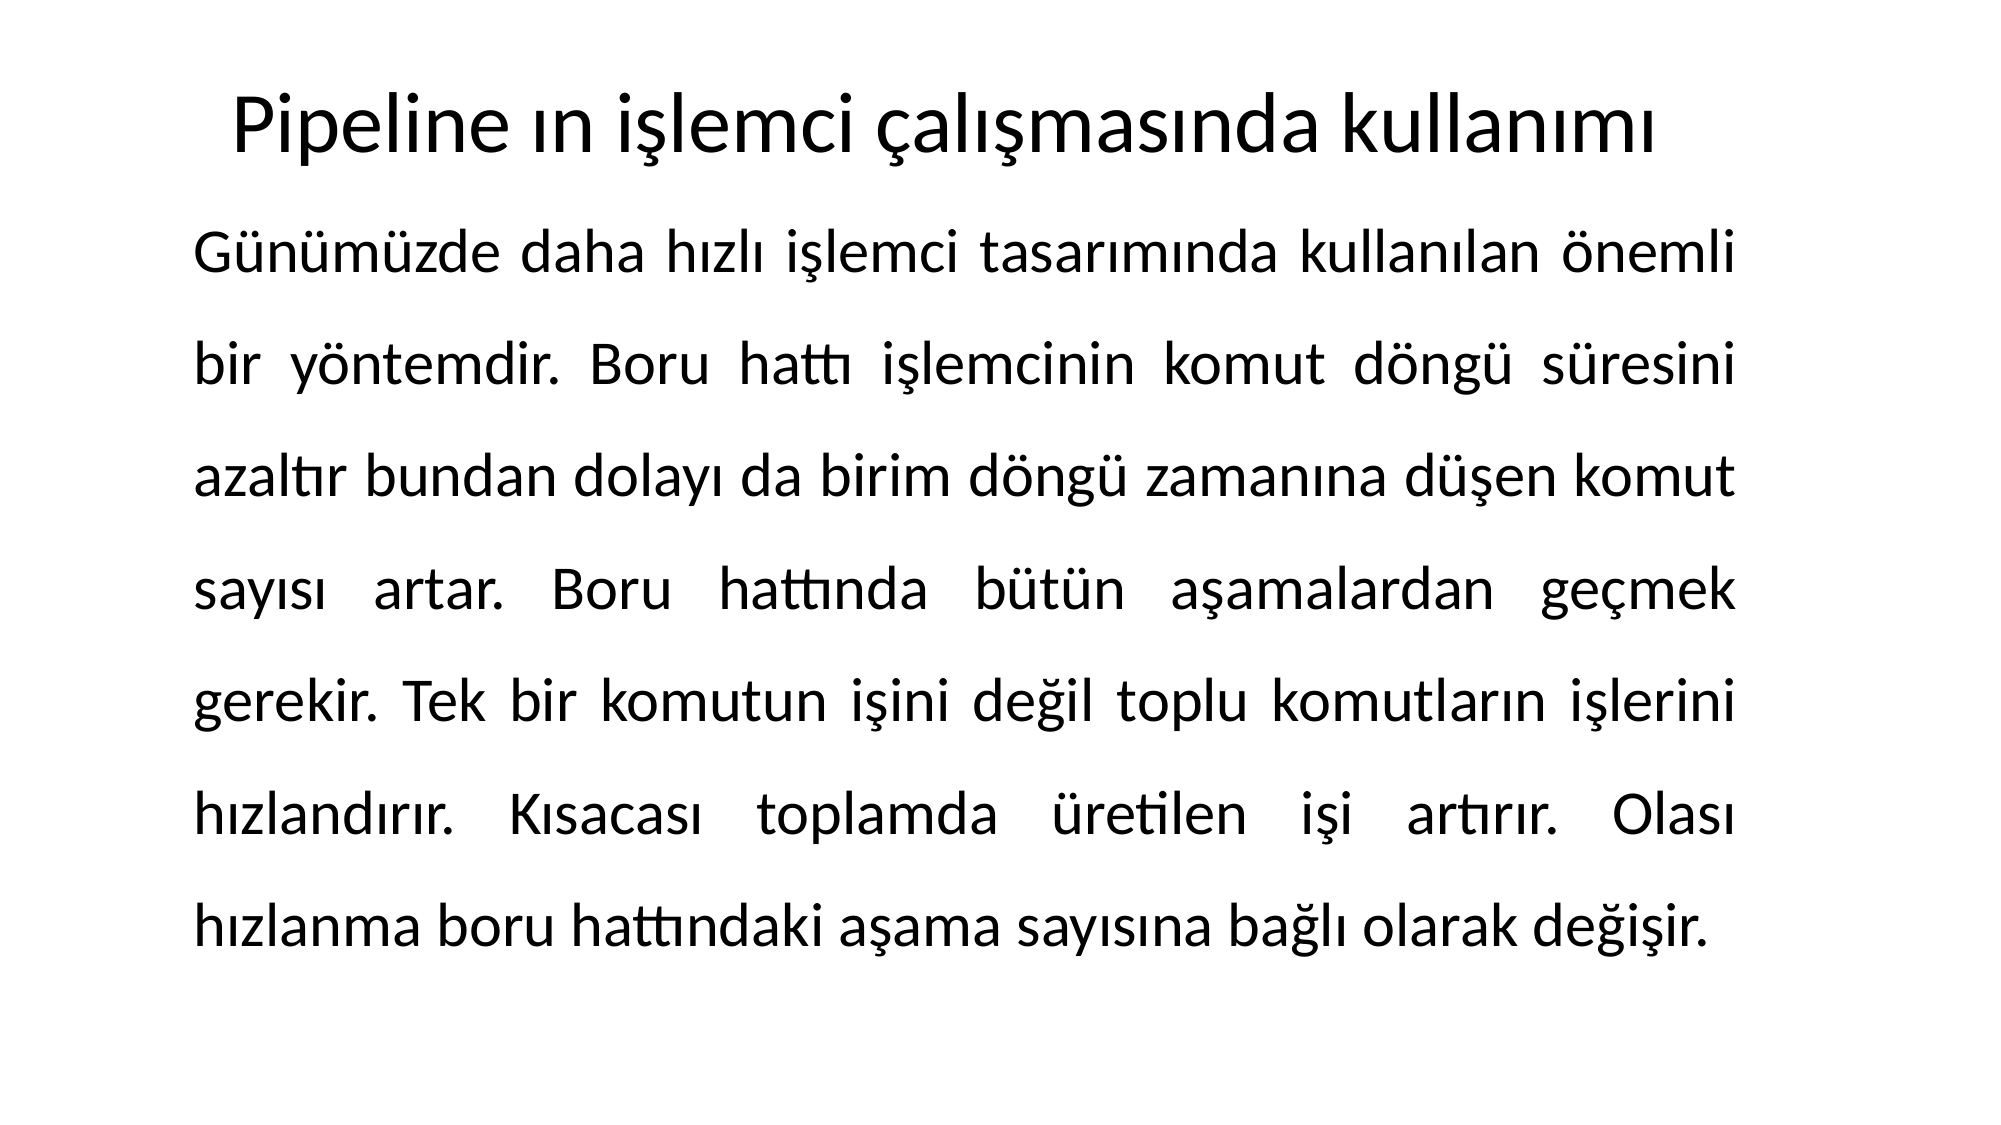

# Pipeline ın işlemci çalışmasında kullanımı
Günümüzde daha hızlı işlemci tasarımında kullanılan önemli bir yöntemdir. Boru hattı işlemcinin komut döngü süresini azaltır bundan dolayı da birim döngü zamanına düşen komut sayısı artar. Boru hattında bütün aşamalardan geçmek gerekir. Tek bir komutun işini değil toplu komutların işlerini hızlandırır. Kısacası toplamda üretilen işi artırır. Olası hızlanma boru hattındaki aşama sayısına bağlı olarak değişir.